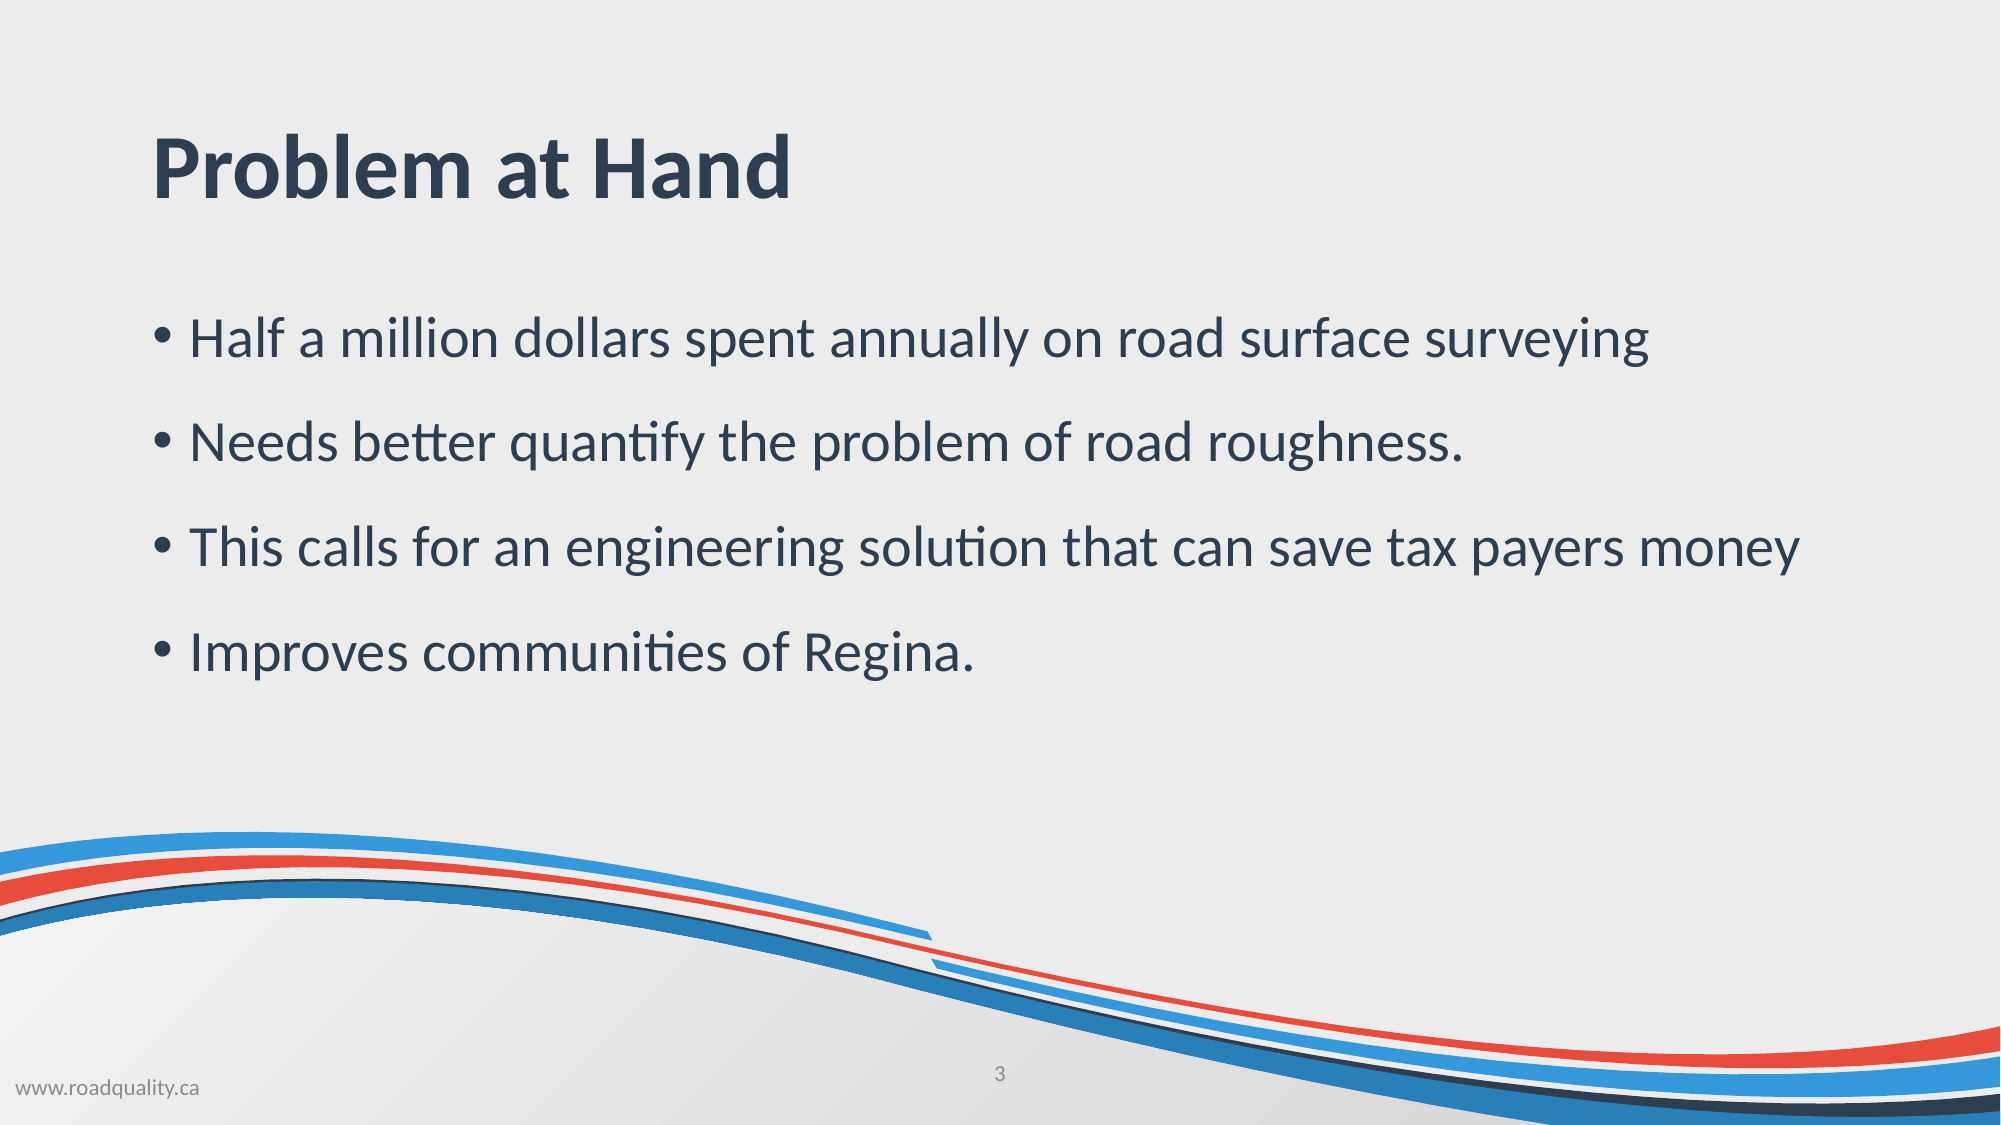

# Problem at Hand
Half a million dollars spent annually on road surface surveying
Needs better quantify the problem of road roughness.
This calls for an engineering solution that can save tax payers money
Improves communities of Regina.

3
www.roadquality.ca